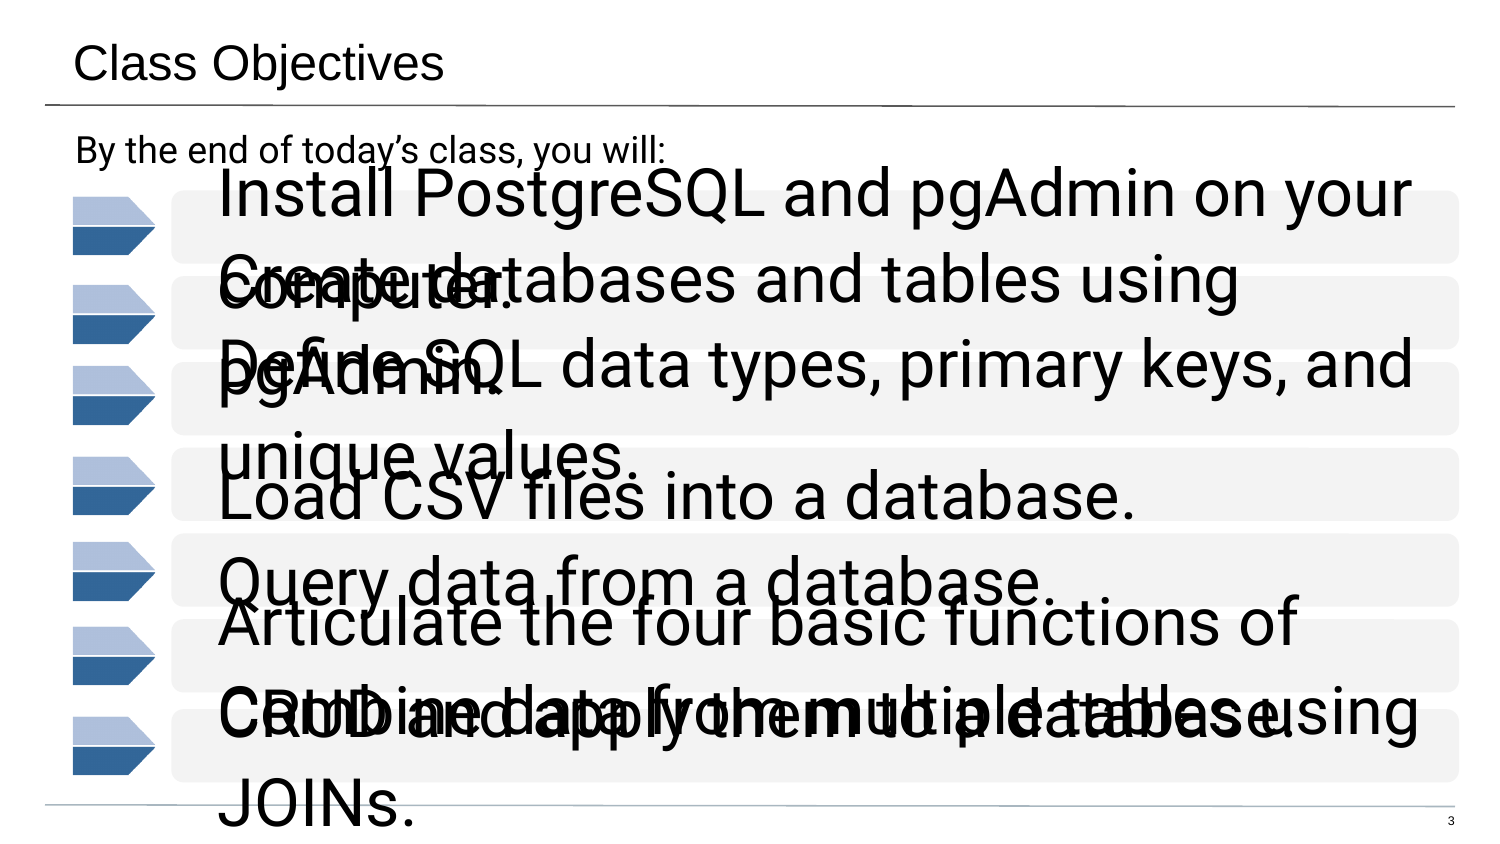

# Class Objectives
By the end of today’s class, you will:

Install PostgreSQL and pgAdmin on your computer.
Create databases and tables using pgAdmin.
Define SQL data types, primary keys, and unique values.
Load CSV files into a database.
Query data from a database.
Articulate the four basic functions of CRUD and apply them to a database.
Combine data from multiple tables using JOINs.
3